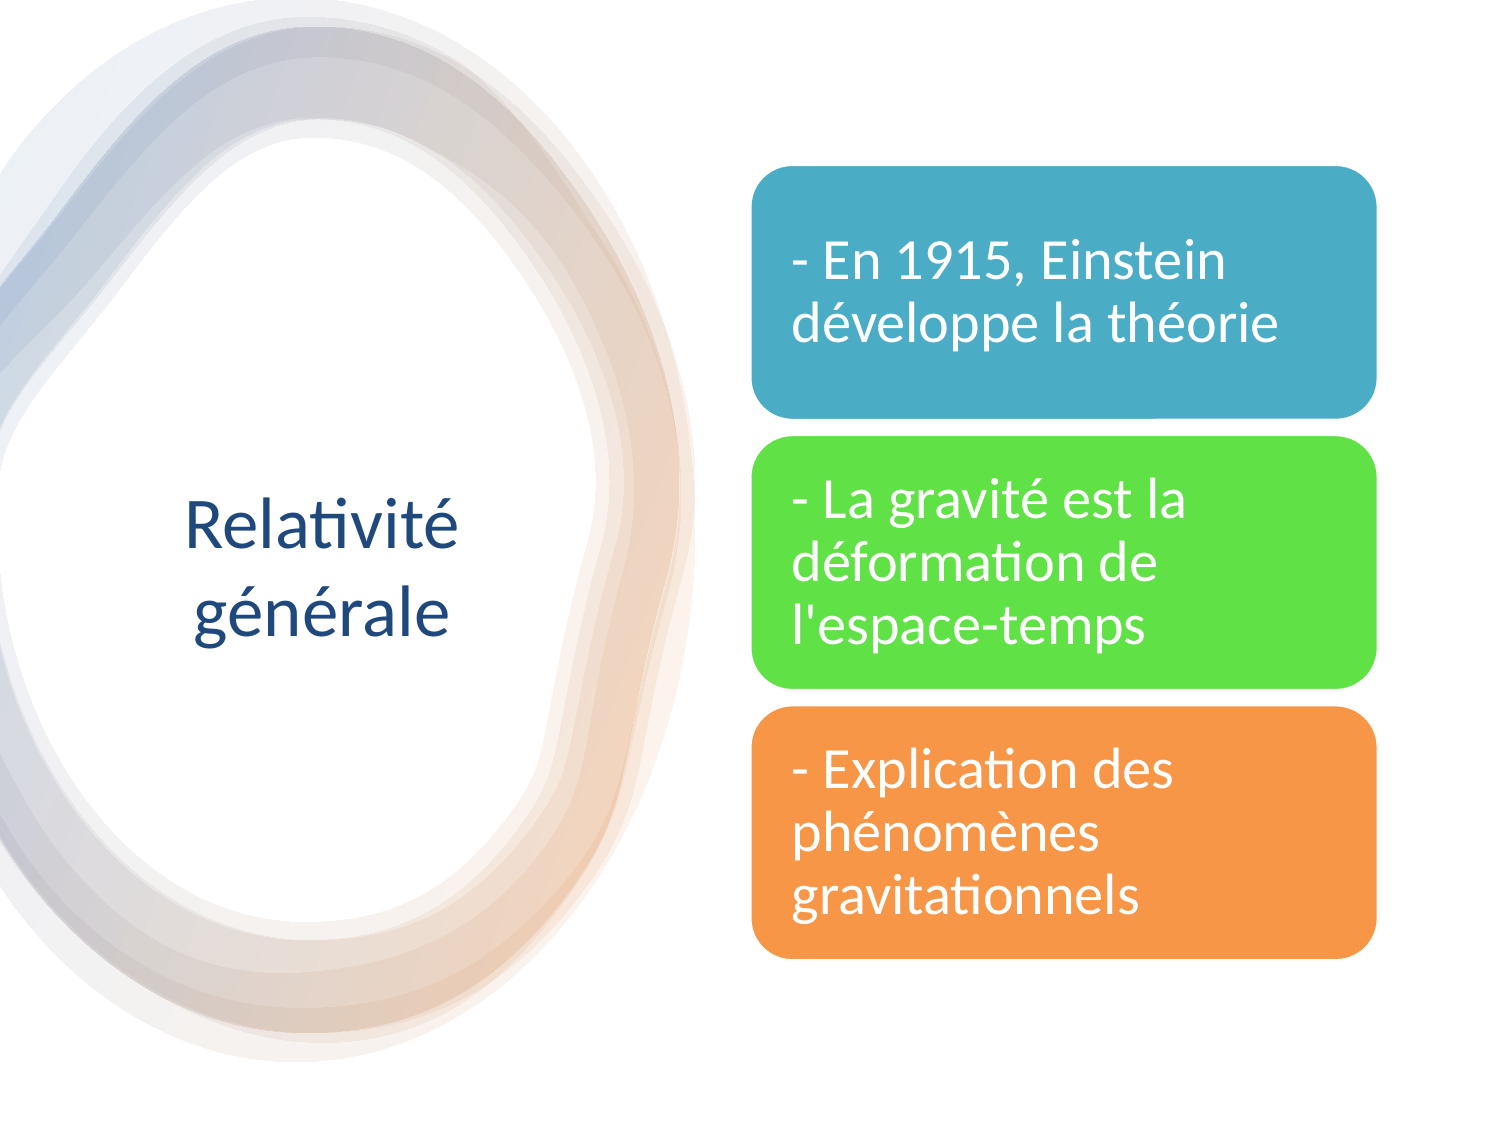

- En 1915, Einstein développe la théorie
- La gravité est la déformation de l'espace-temps
- Explication des phénomènes gravitationnels
# Relativité générale